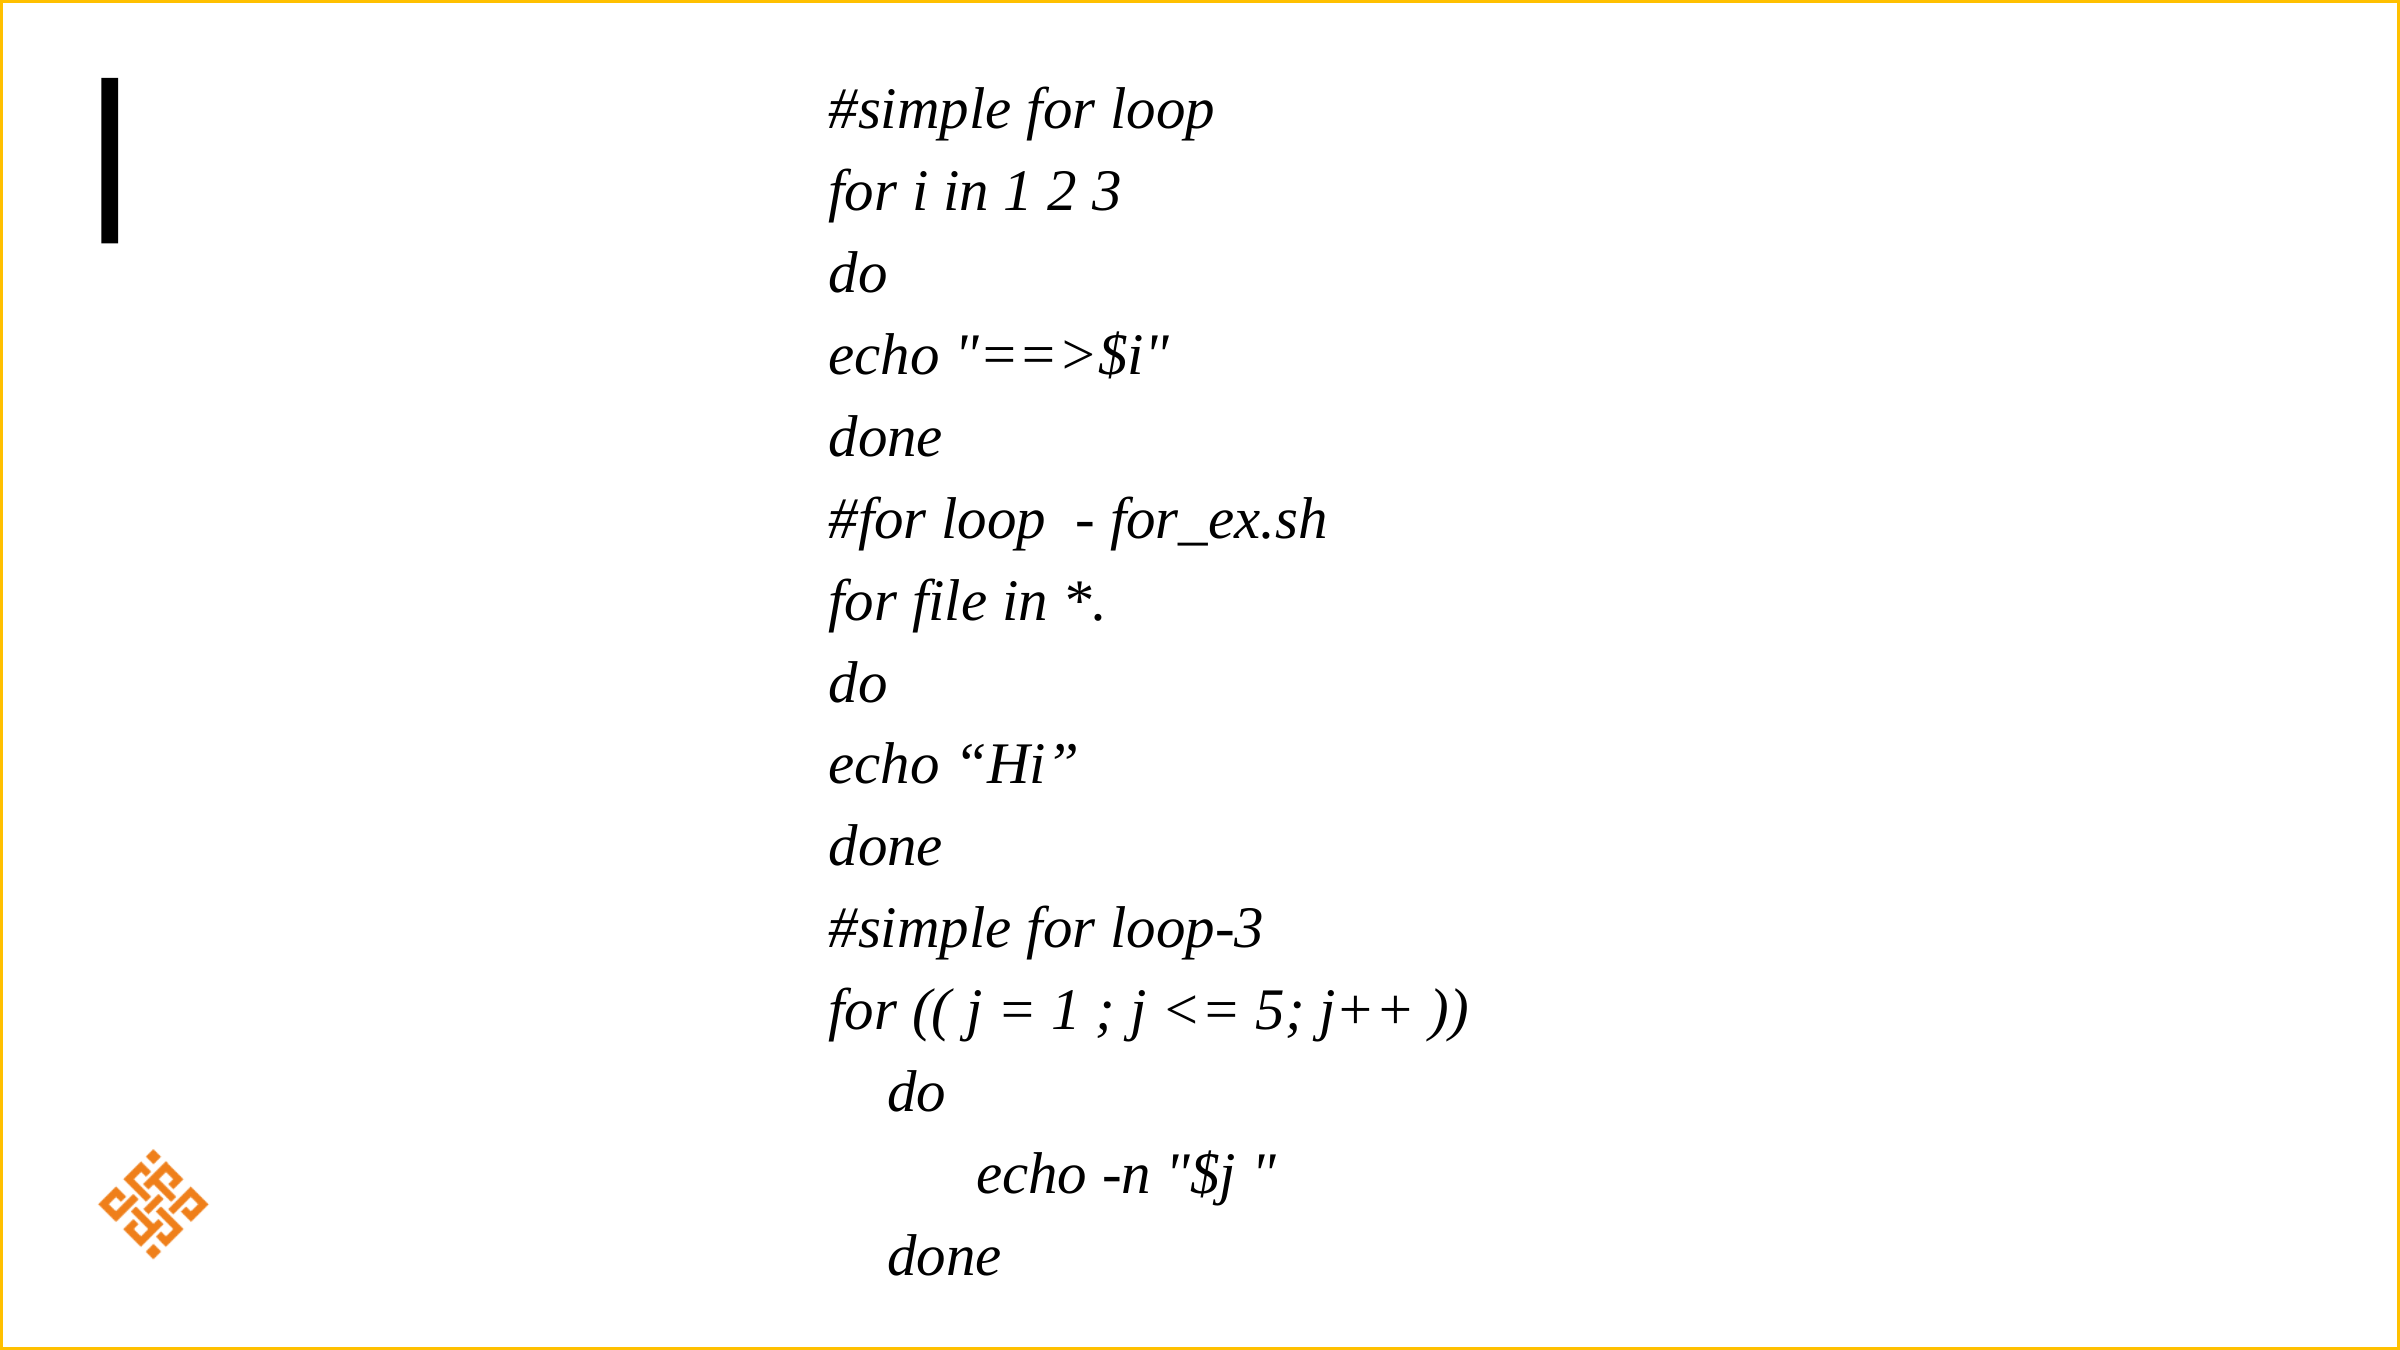

#simple for loop
for i in 1 2 3
do
echo "==>$i"
done
#for loop  - for_ex.sh
for file in *.
do
echo “Hi”
done
#simple for loop-3
for (( j = 1 ; j <= 5; j++ ))
    do
          echo -n "$j "
    done